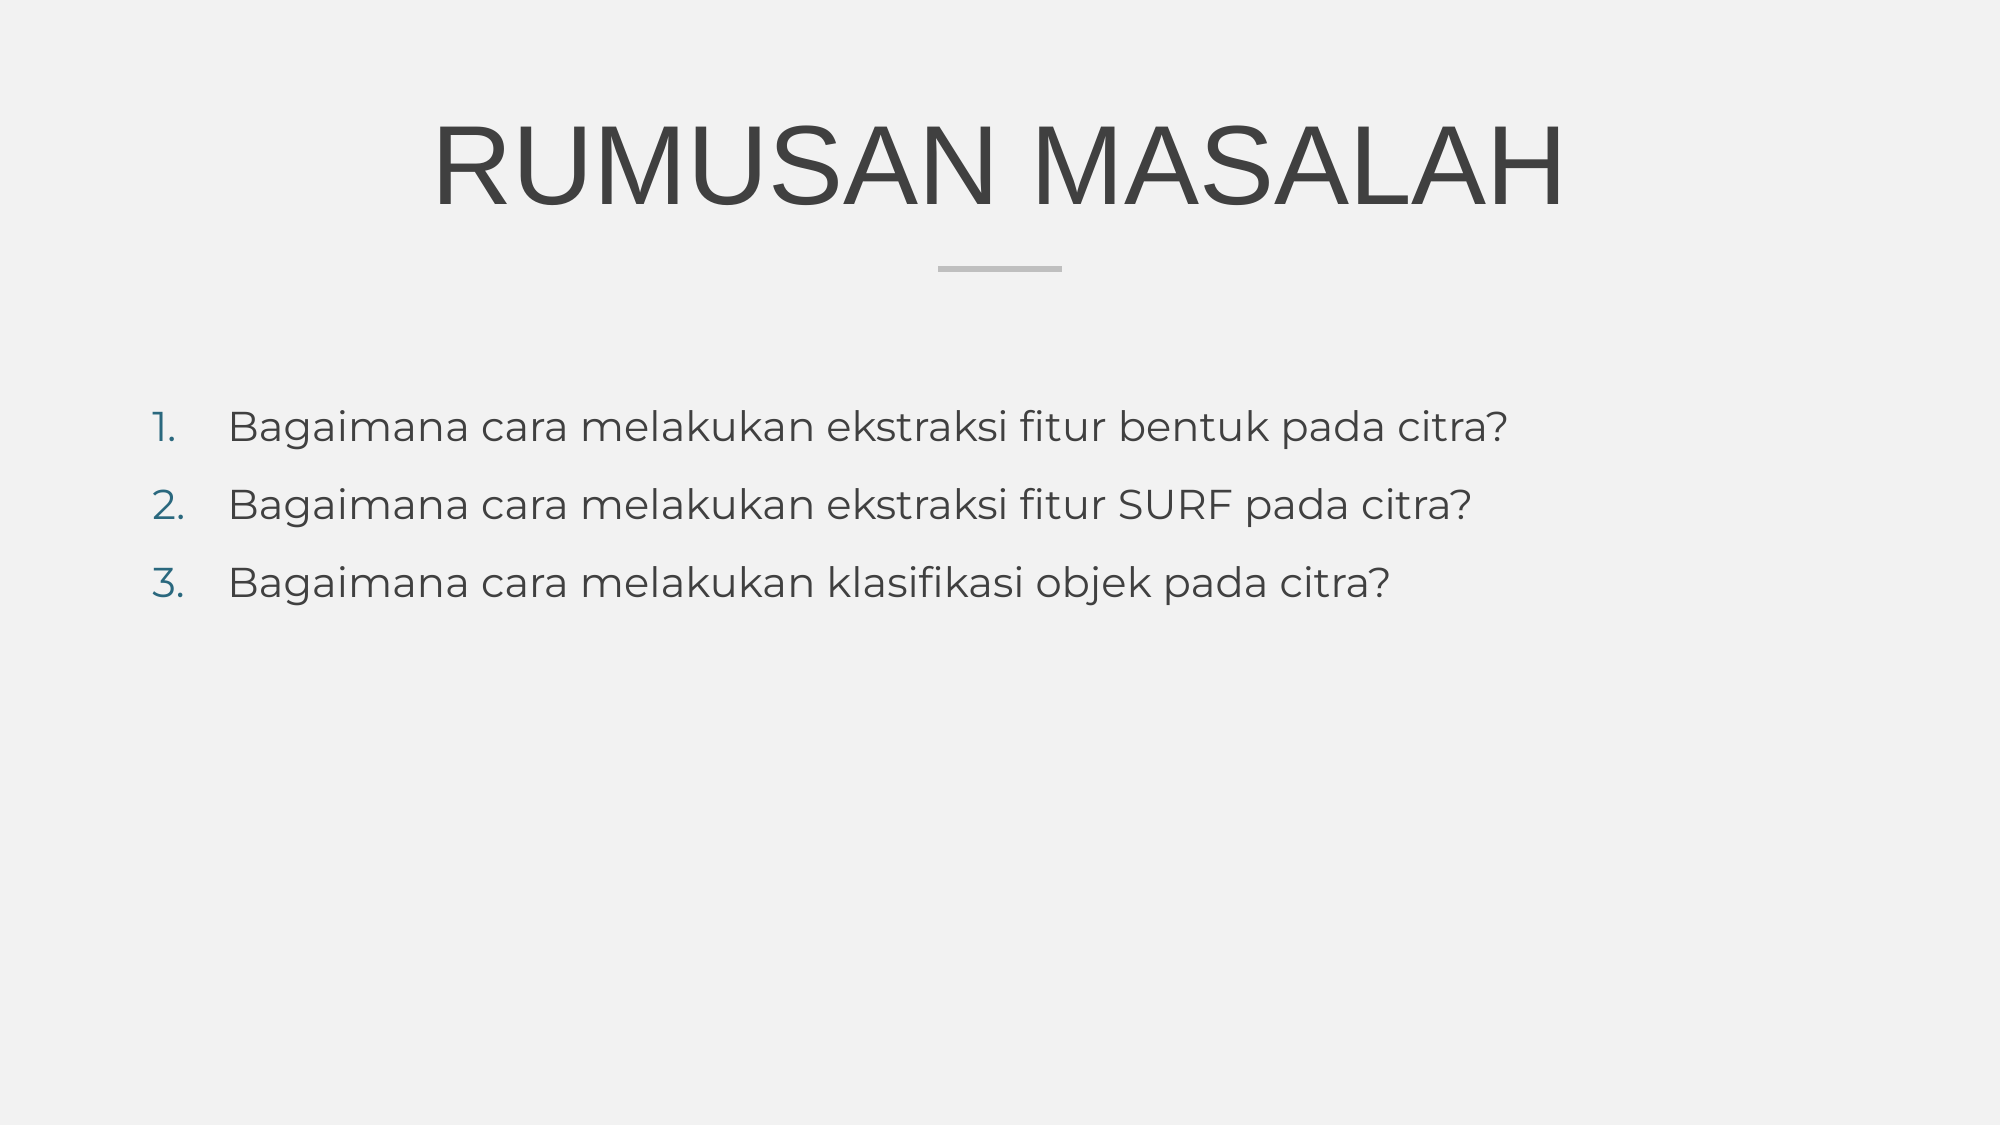

# RUMUSAN MASALAH
Bagaimana cara melakukan ekstraksi fitur bentuk pada citra?
Bagaimana cara melakukan ekstraksi fitur SURF pada citra?
Bagaimana cara melakukan klasifikasi objek pada citra?